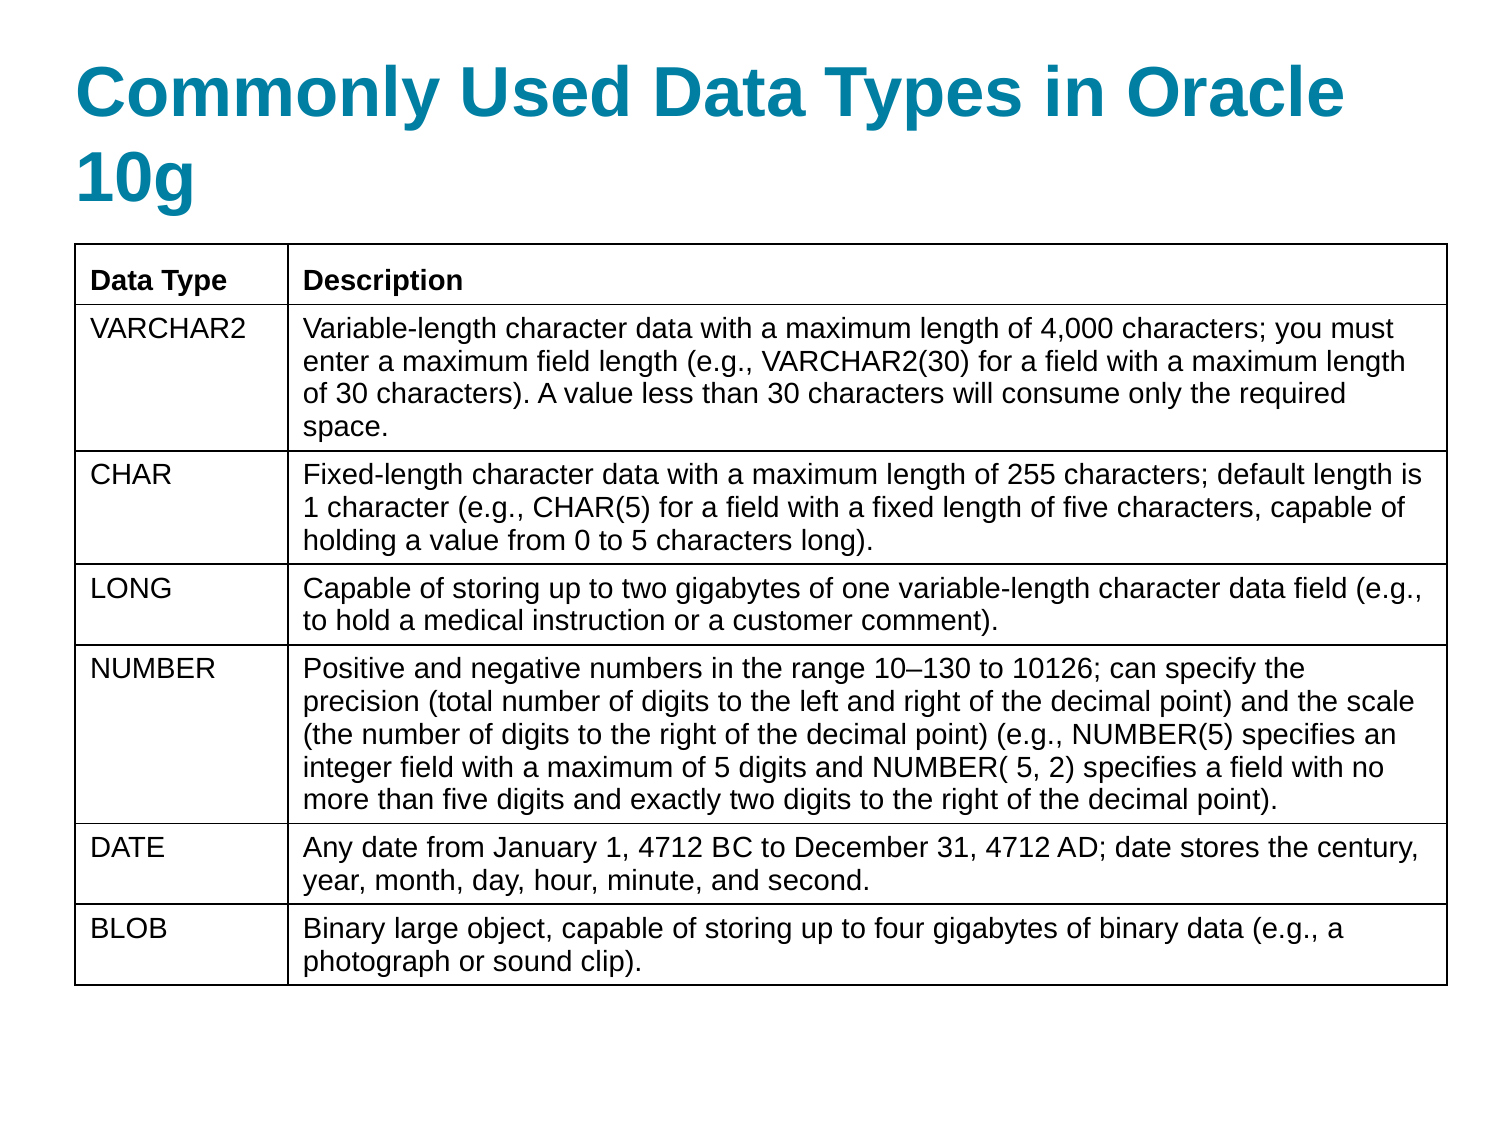

# Commonly Used Data Types in Oracle 10gram
| Data Type | Description |
| --- | --- |
| VARCHAR2 | Variable-length character data with a maximum length of 4,000 characters; you must enter a maximum field length (e.g., VARCHAR2(30) for a field with a maximum length of 30 characters). A value less than 30 characters will consume only the required space. |
| CHAR | Fixed-length character data with a maximum length of 255 characters; default length is 1 character (e.g., CHAR(5) for a field with a fixed length of five characters, capable of holding a value from 0 to 5 characters long). |
| LONG | Capable of storing up to two gigabytes of one variable-length character data field (e.g., to hold a medical instruction or a customer comment). |
| NUMBER | Positive and negative numbers in the range 10–130 to 10126; can specify the precision (total number of digits to the left and right of the decimal point) and the scale (the number of digits to the right of the decimal point) (e.g., NUMBER(5) specifies an integer field with a maximum of 5 digits and NUMBER( 5, 2) specifies a field with no more than five digits and exactly two digits to the right of the decimal point). |
| DATE | Any date from January 1, 4712 B C to December 31, 4712 A D; date stores the century, year, month, day, hour, minute, and second. |
| BLOB | Binary large object, capable of storing up to four gigabytes of binary data (e.g., a photograph or sound clip). |